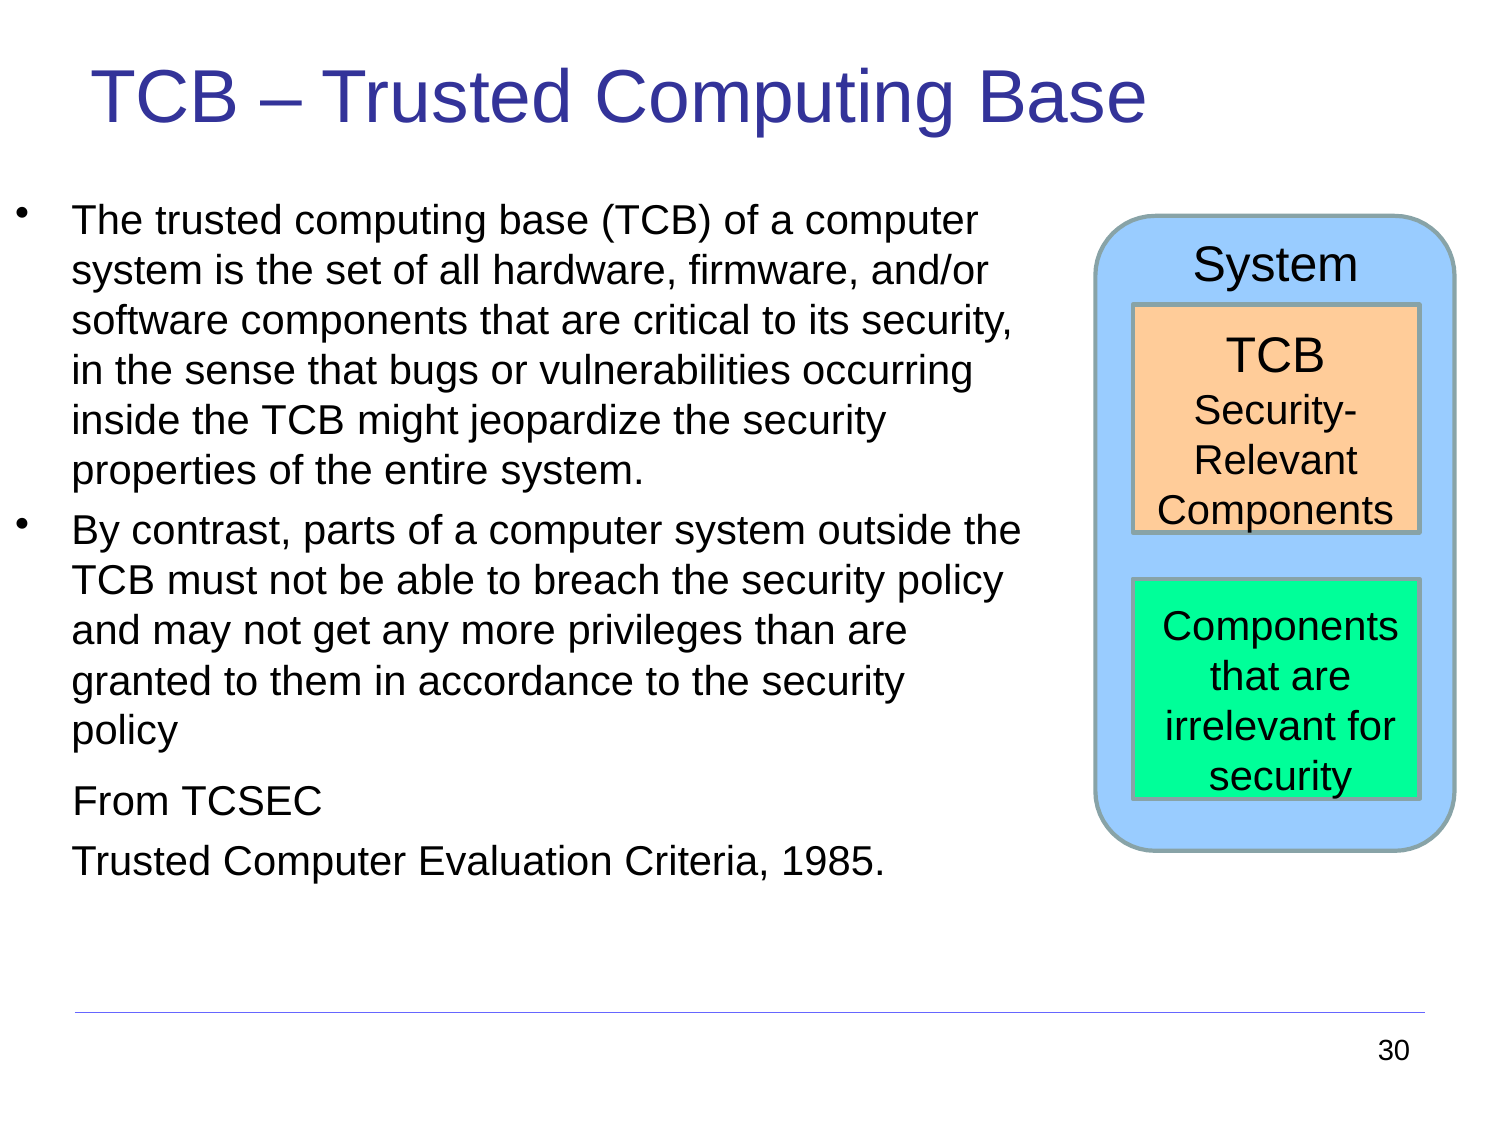

# TCB – Trusted Computing Base
The trusted computing base (TCB) of a computer system is the set of all hardware, firmware, and/or

System
software components that are critical to its security, in the sense that bugs or vulnerabilities occurring inside the TCB might jeopardize the security properties of the entire system.
By contrast, parts of a computer system outside the TCB must not be able to breach the security policy and may not get any more privileges than are granted to them in accordance to the security policy
TCB
Security- Relevant Components
Components that are irrelevant for security
From TCSEC
Trusted Computer Evaluation Criteria, 1985.

30